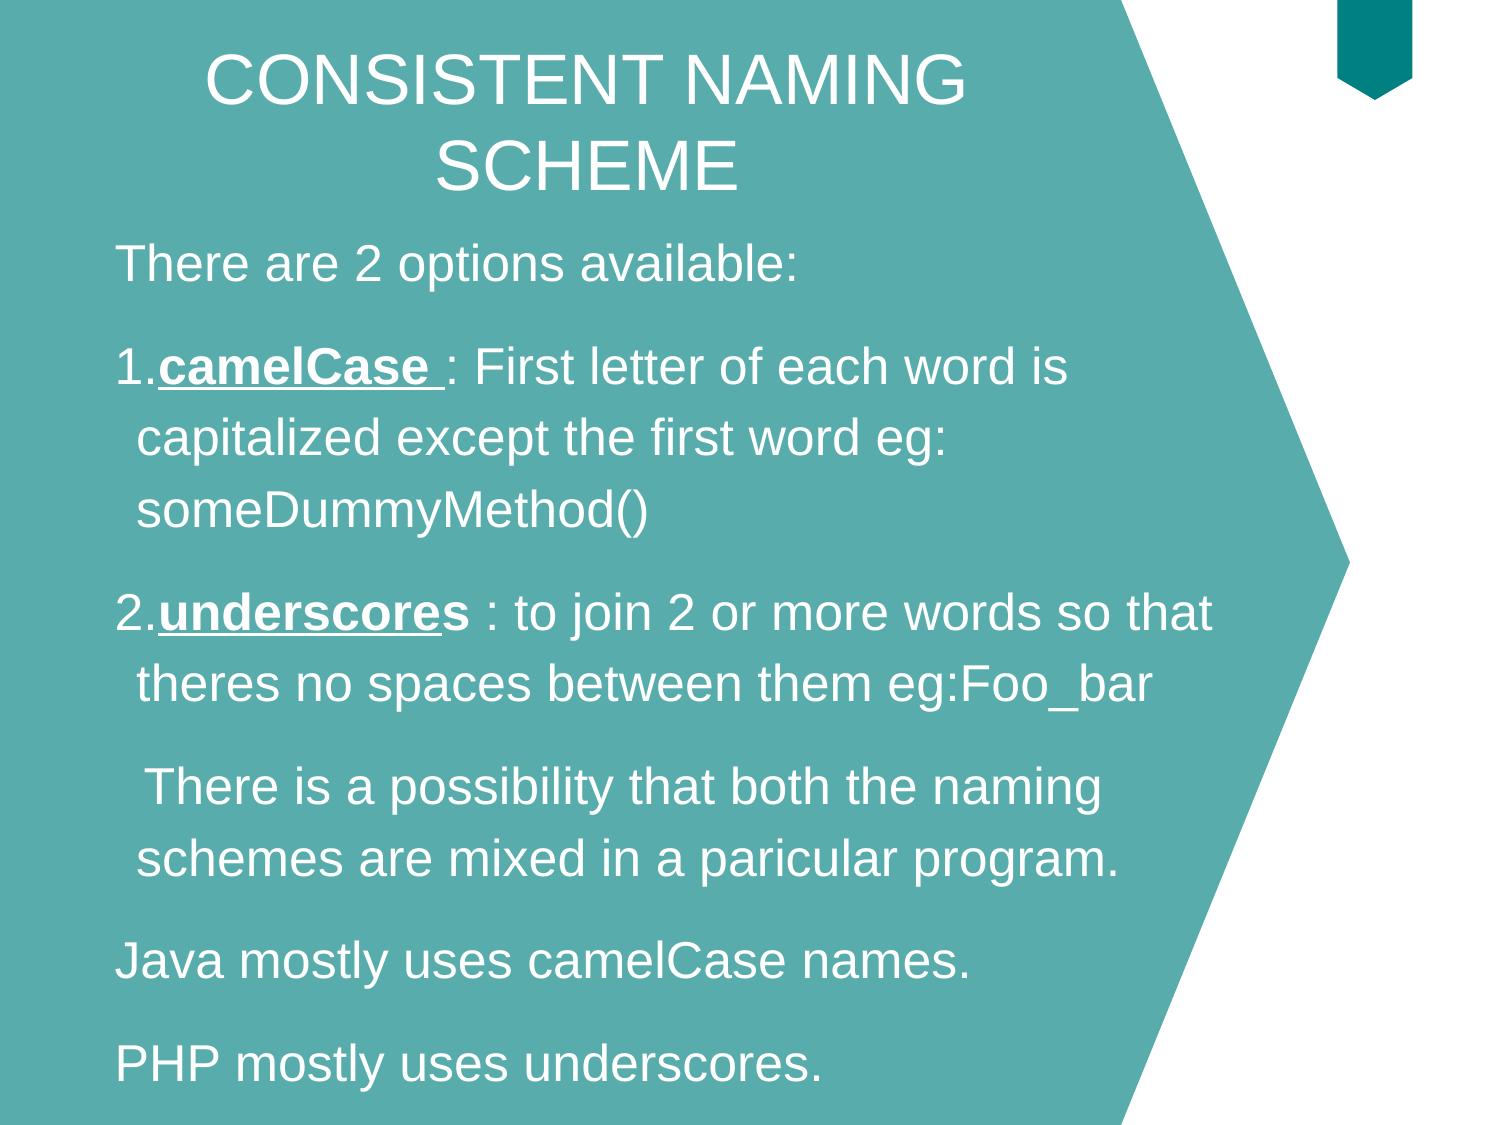

# CONSISTENT NAMING SCHEME
There are 2 options available:
1.camelCase : First letter of each word is capitalized except the first word eg: someDummyMethod()
2.underscores : to join 2 or more words so that  theres no spaces between them eg:Foo_bar
  There is a possibility that both the naming schemes are mixed in a paricular program.
Java mostly uses camelCase names.
PHP mostly uses underscores.